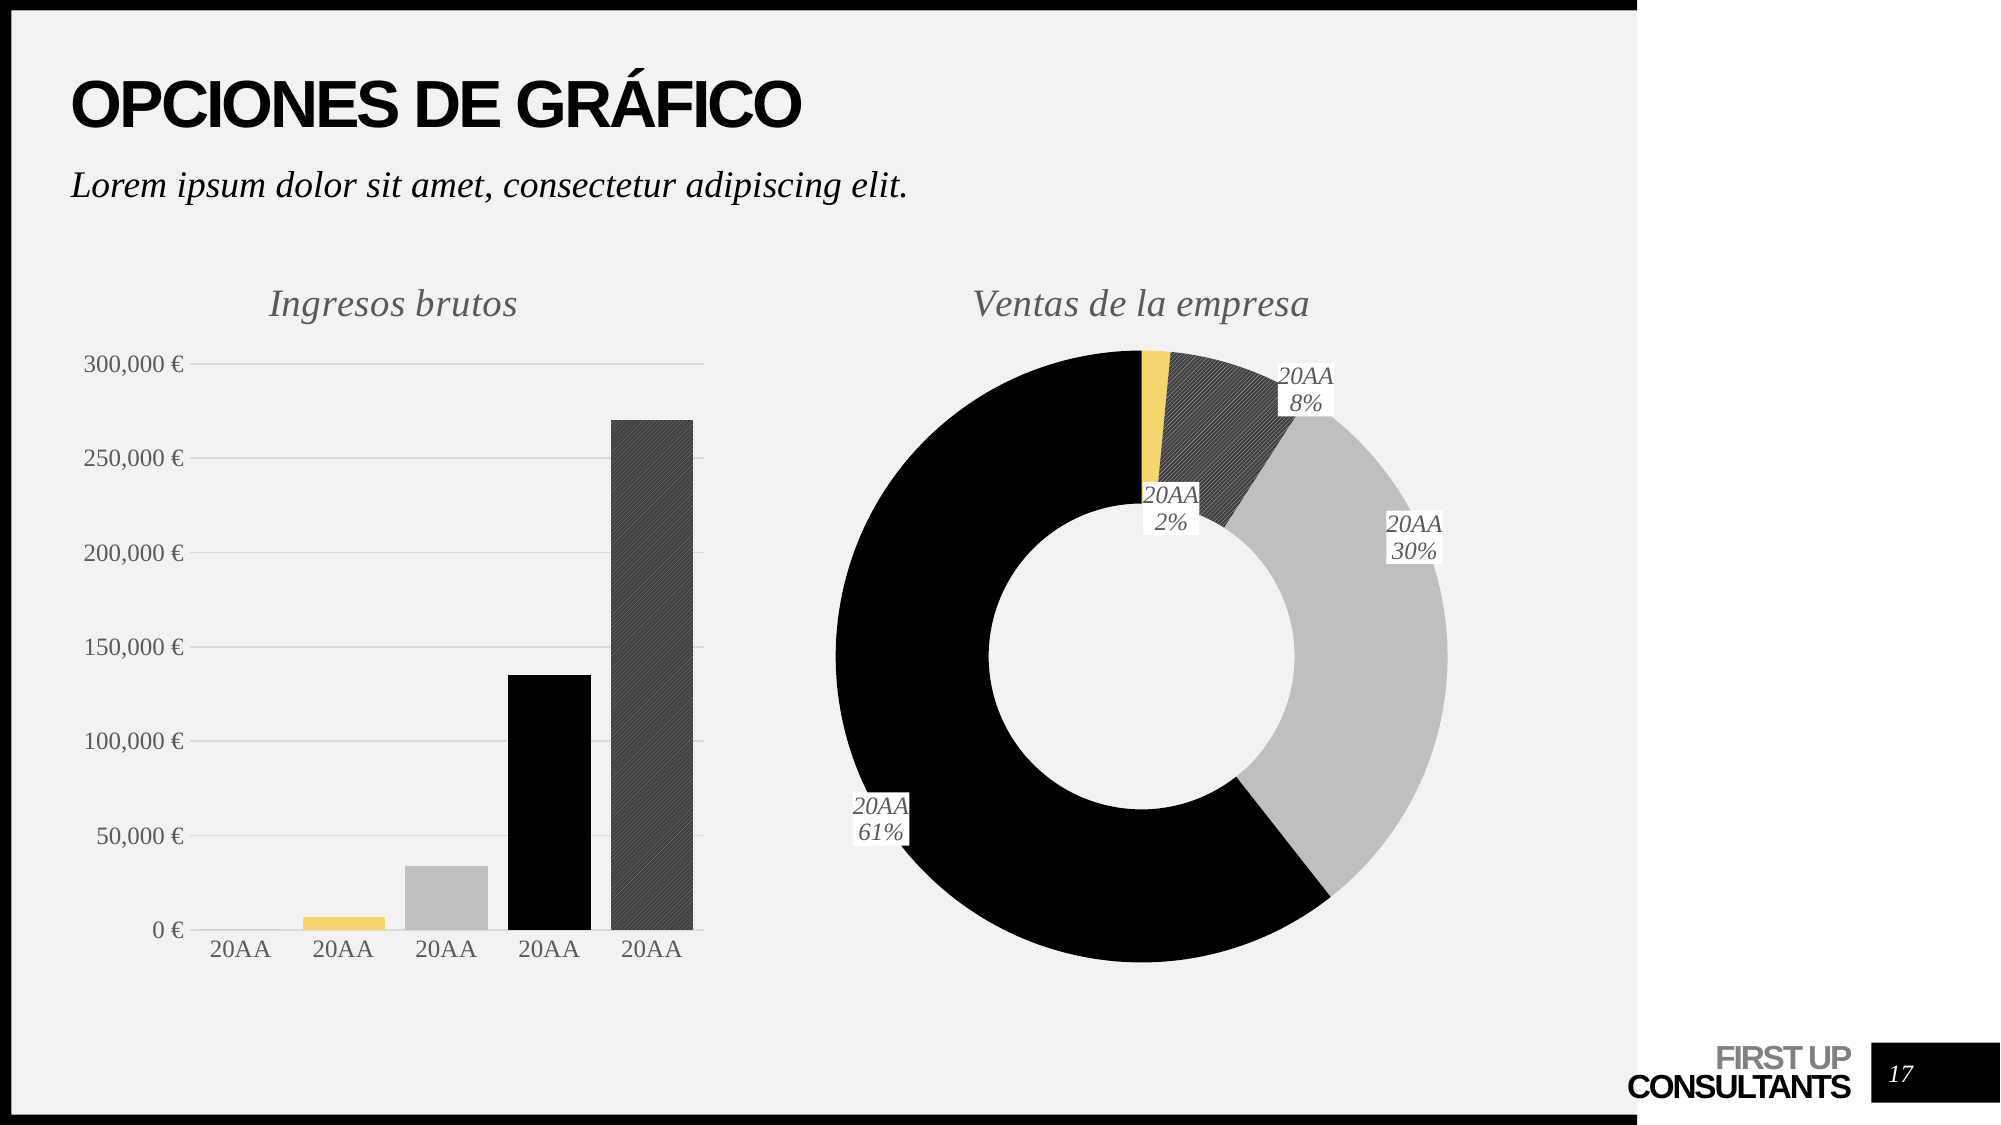

# Opciones de gráfico
Lorem ipsum dolor sit amet, consectetur adipiscing elit.

### Chart: Ingresos brutos

| Category | Serie 1 |
|---|---|
| 20AA | 0.0 |
| 20AA | 6750.0 |
| 20AA | 33750.0 |
| 20AA | 135000.0 |
| 20AA | 270000.0 |

### Chart: Ventas de la empresa

| Category | Serie 1 |
|---|---|
| 20AA | 0.0 |
| 20AA | 6750.0 |
| 20AA | 33750.0 |
| 20AA | 135000.0 |
| 20AA | 270000.0 |
17